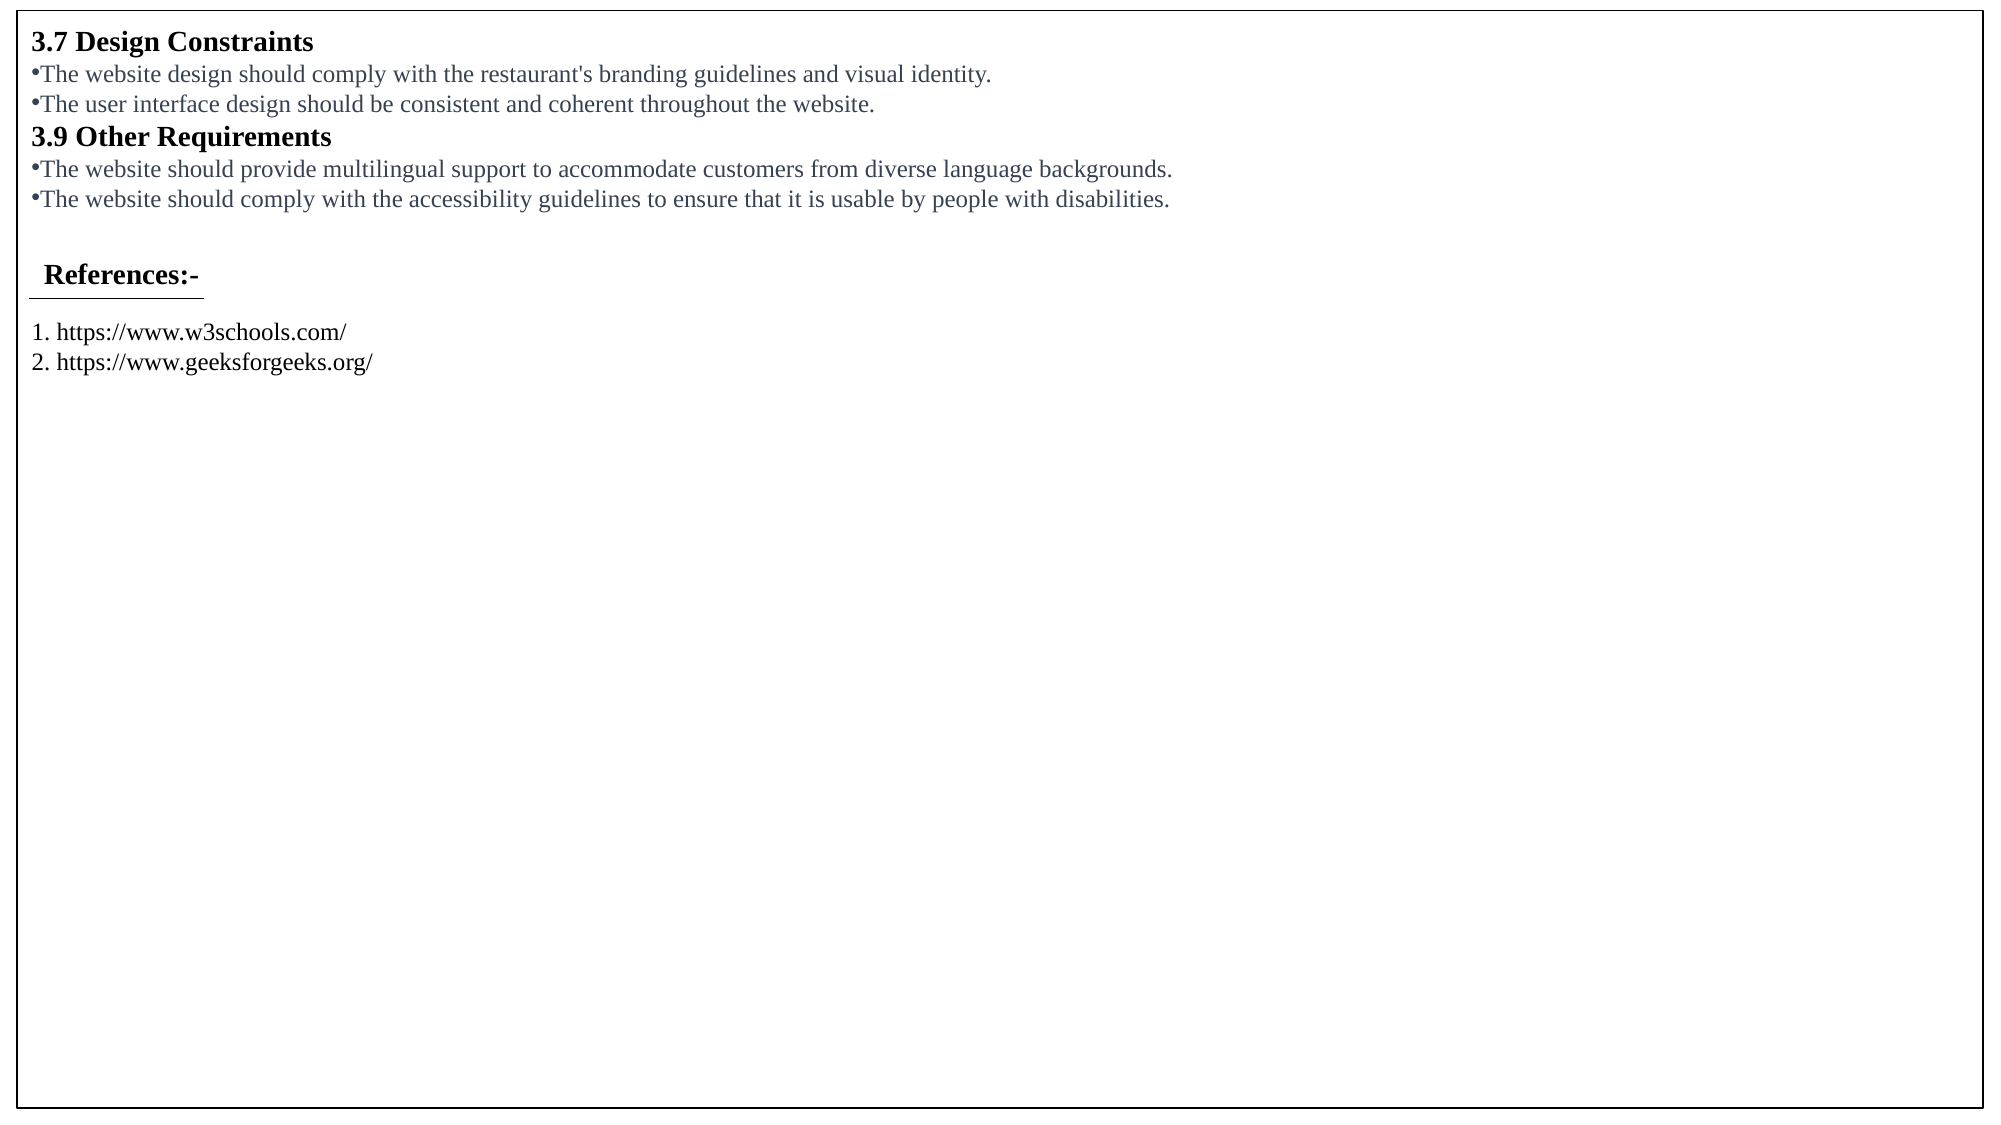

3.7 Design Constraints
The website design should comply with the restaurant's branding guidelines and visual identity.
The user interface design should be consistent and coherent throughout the website.
3.9 Other Requirements
The website should provide multilingual support to accommodate customers from diverse language backgrounds.
The website should comply with the accessibility guidelines to ensure that it is usable by people with disabilities.

References:-
1. https://www.w3schools.com/
2. https://www.geeksforgeeks.org/